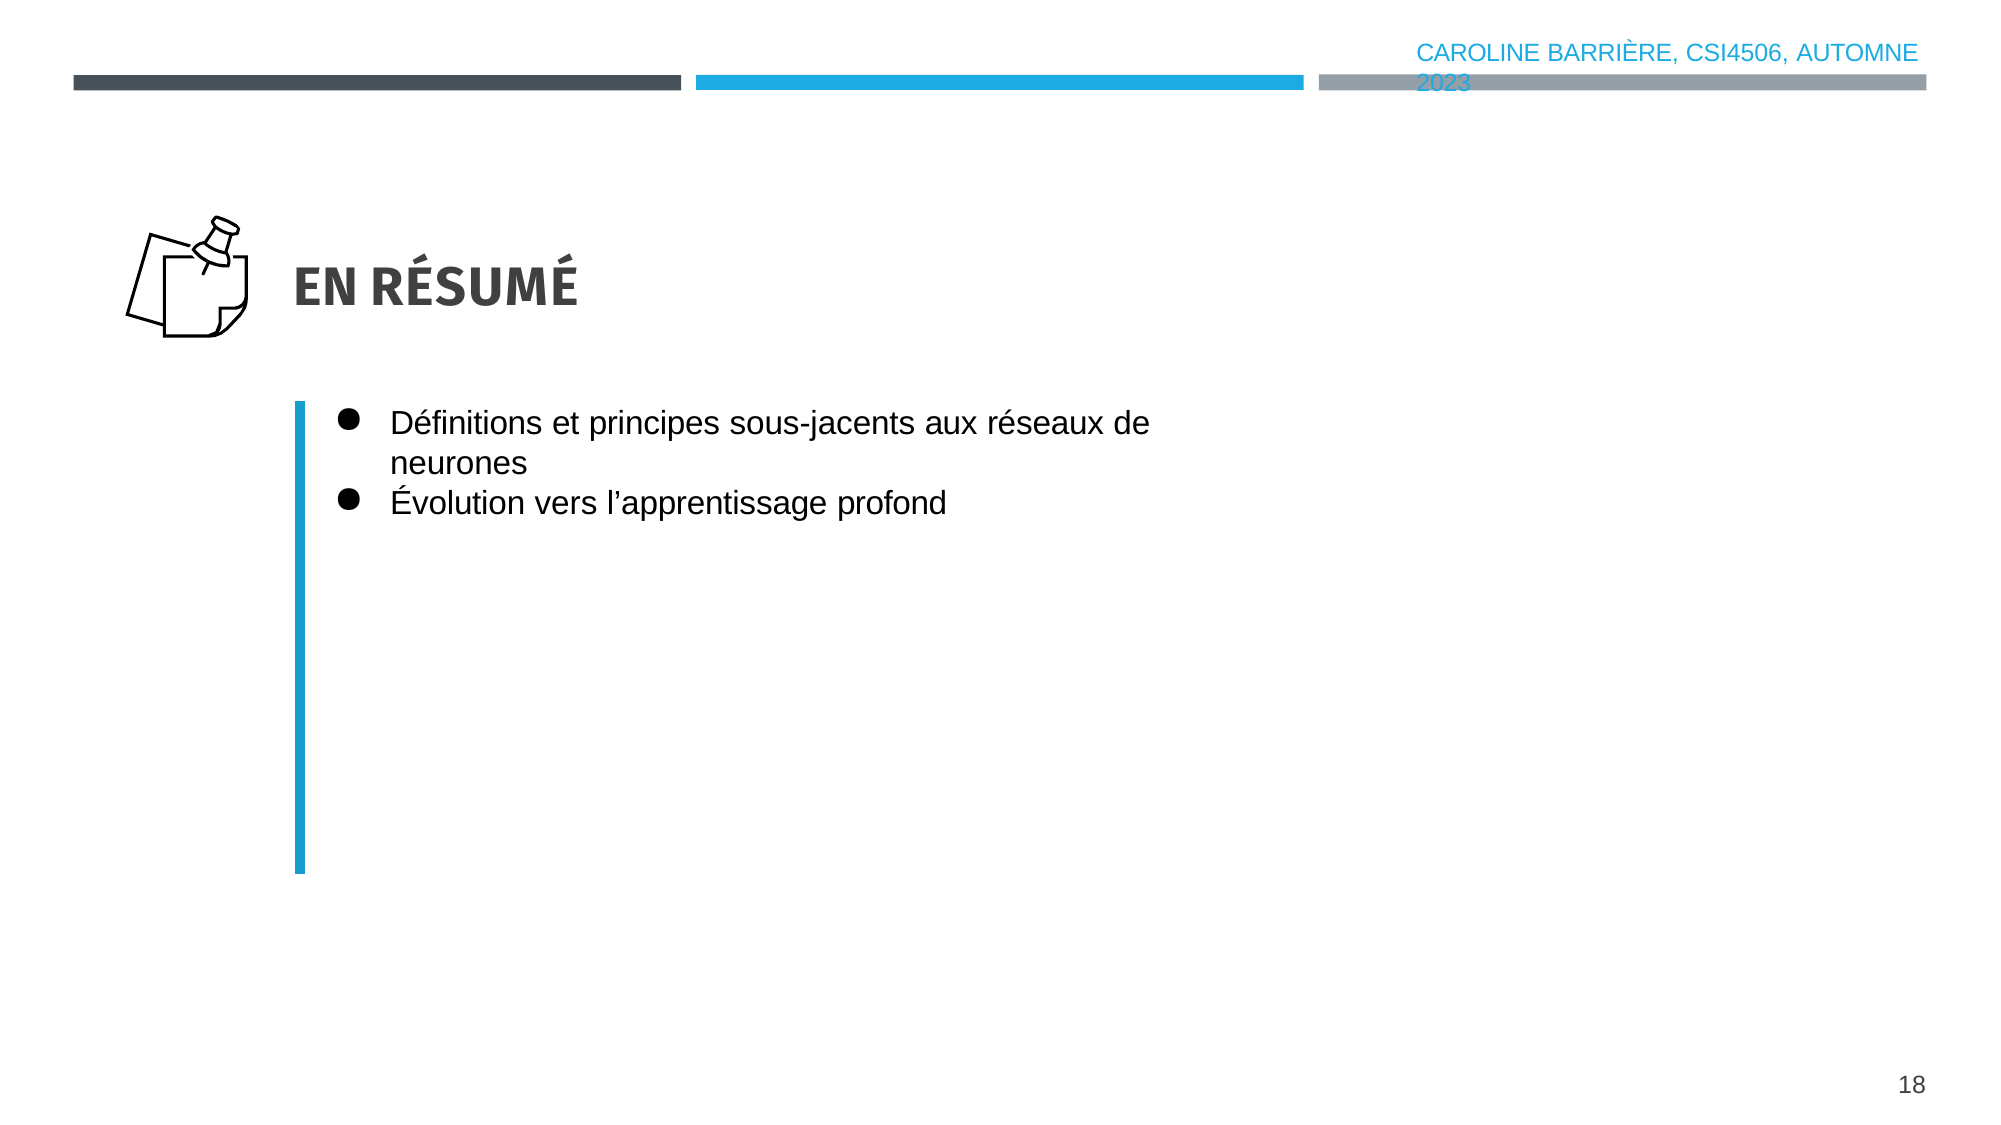

CAROLINE BARRIÈRE, CSI4506, AUTOMNE 2023

# EN RÉSUMÉ
Définitions et principes sous-jacents aux réseaux de neurones
Évolution vers l’apprentissage profond

18